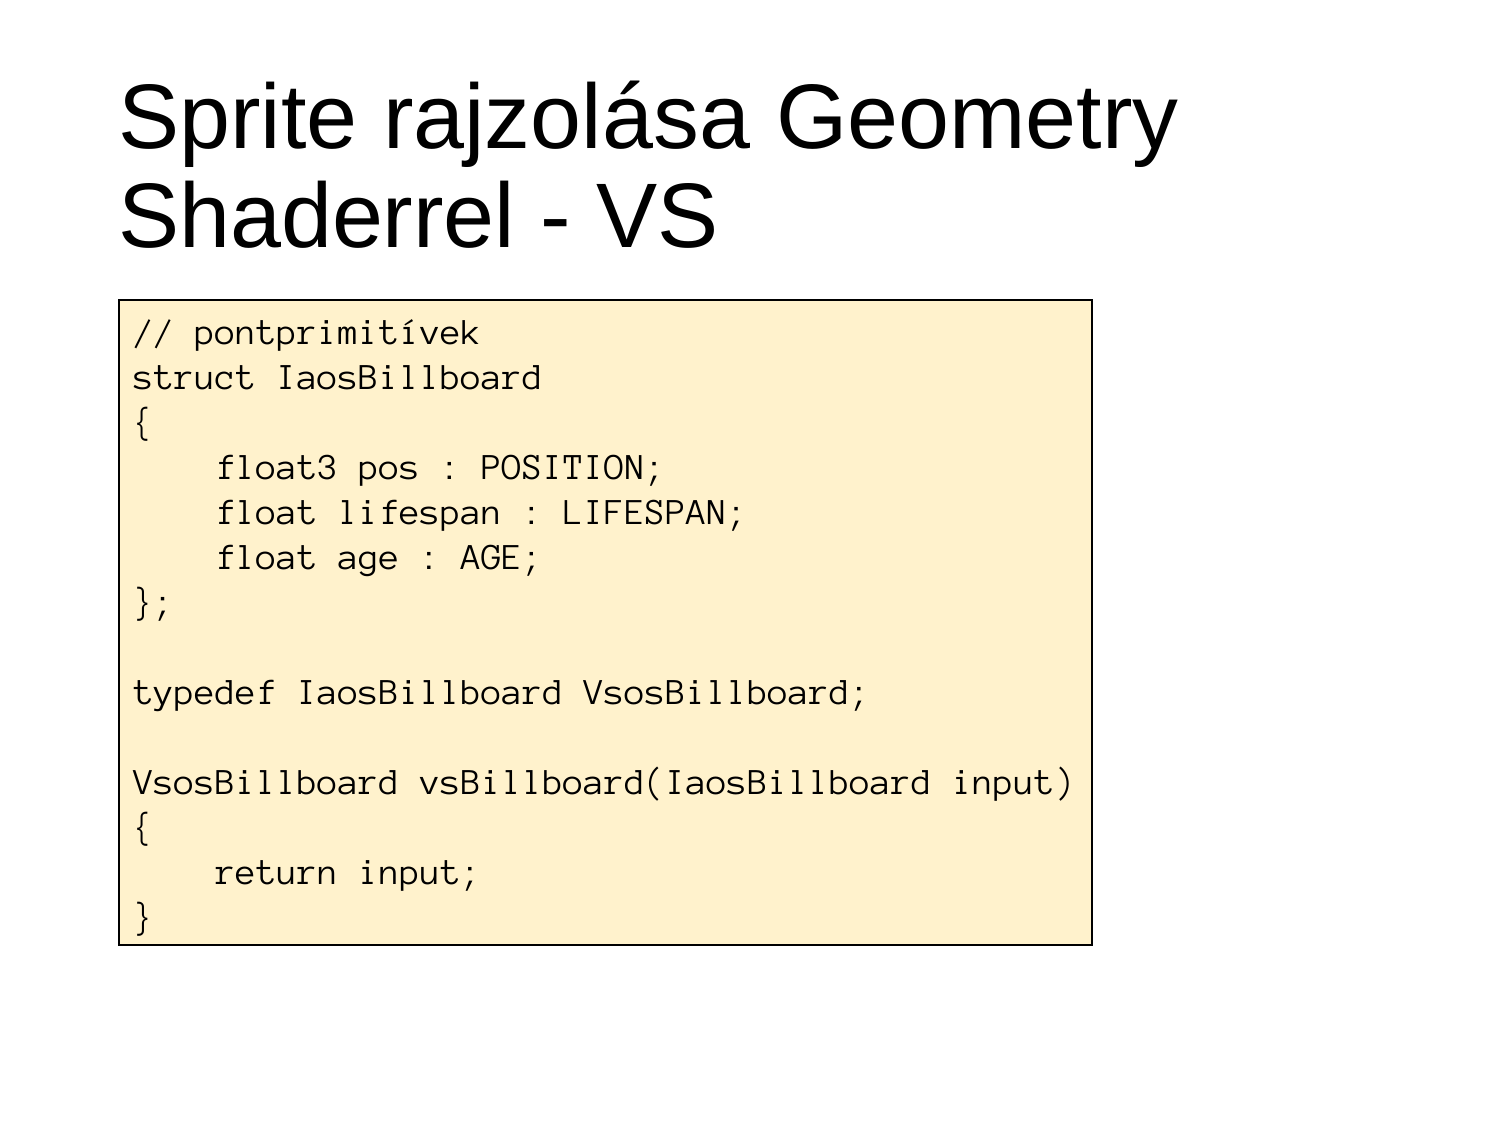

# Sprite rajzolása Geometry Shaderrel - VS
// pontprimitívek
struct IaosBillboard
{
    float3 pos : POSITION;
    float lifespan : LIFESPAN;
    float age : AGE;
};

typedef IaosBillboard VsosBillboard;

VsosBillboard vsBillboard(IaosBillboard input)
{
    return input;
}